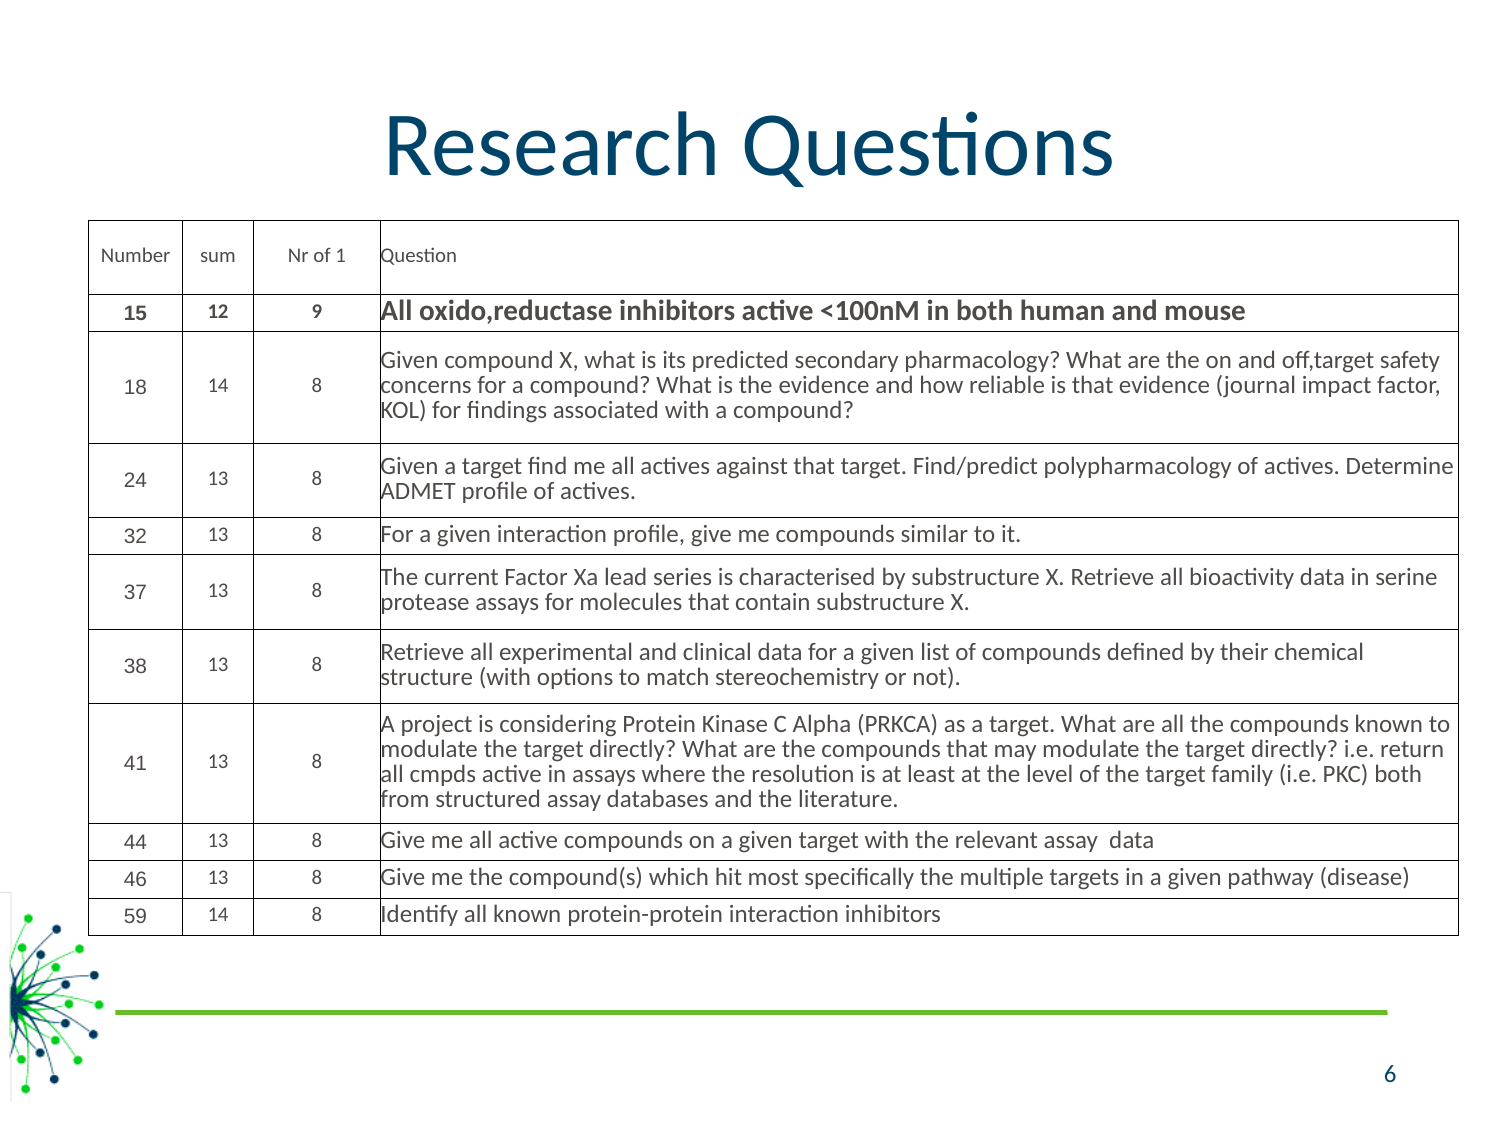

# Research Questions
| Number | sum | Nr of 1 | Question |
| --- | --- | --- | --- |
| 15 | 12 | 9 | All oxido,reductase inhibitors active <100nM in both human and mouse |
| 18 | 14 | 8 | Given compound X, what is its predicted secondary pharmacology? What are the on and off,target safety concerns for a compound? What is the evidence and how reliable is that evidence (journal impact factor, KOL) for findings associated with a compound? |
| 24 | 13 | 8 | Given a target find me all actives against that target. Find/predict polypharmacology of actives. Determine ADMET profile of actives. |
| 32 | 13 | 8 | For a given interaction profile, give me compounds similar to it. |
| 37 | 13 | 8 | The current Factor Xa lead series is characterised by substructure X. Retrieve all bioactivity data in serine protease assays for molecules that contain substructure X. |
| 38 | 13 | 8 | Retrieve all experimental and clinical data for a given list of compounds defined by their chemical structure (with options to match stereochemistry or not). |
| 41 | 13 | 8 | A project is considering Protein Kinase C Alpha (PRKCA) as a target. What are all the compounds known to modulate the target directly? What are the compounds that may modulate the target directly? i.e. return all cmpds active in assays where the resolution is at least at the level of the target family (i.e. PKC) both from structured assay databases and the literature. |
| 44 | 13 | 8 | Give me all active compounds on a given target with the relevant assay data |
| 46 | 13 | 8 | Give me the compound(s) which hit most specifically the multiple targets in a given pathway (disease) |
| 59 | 14 | 8 | Identify all known protein-protein interaction inhibitors |
6